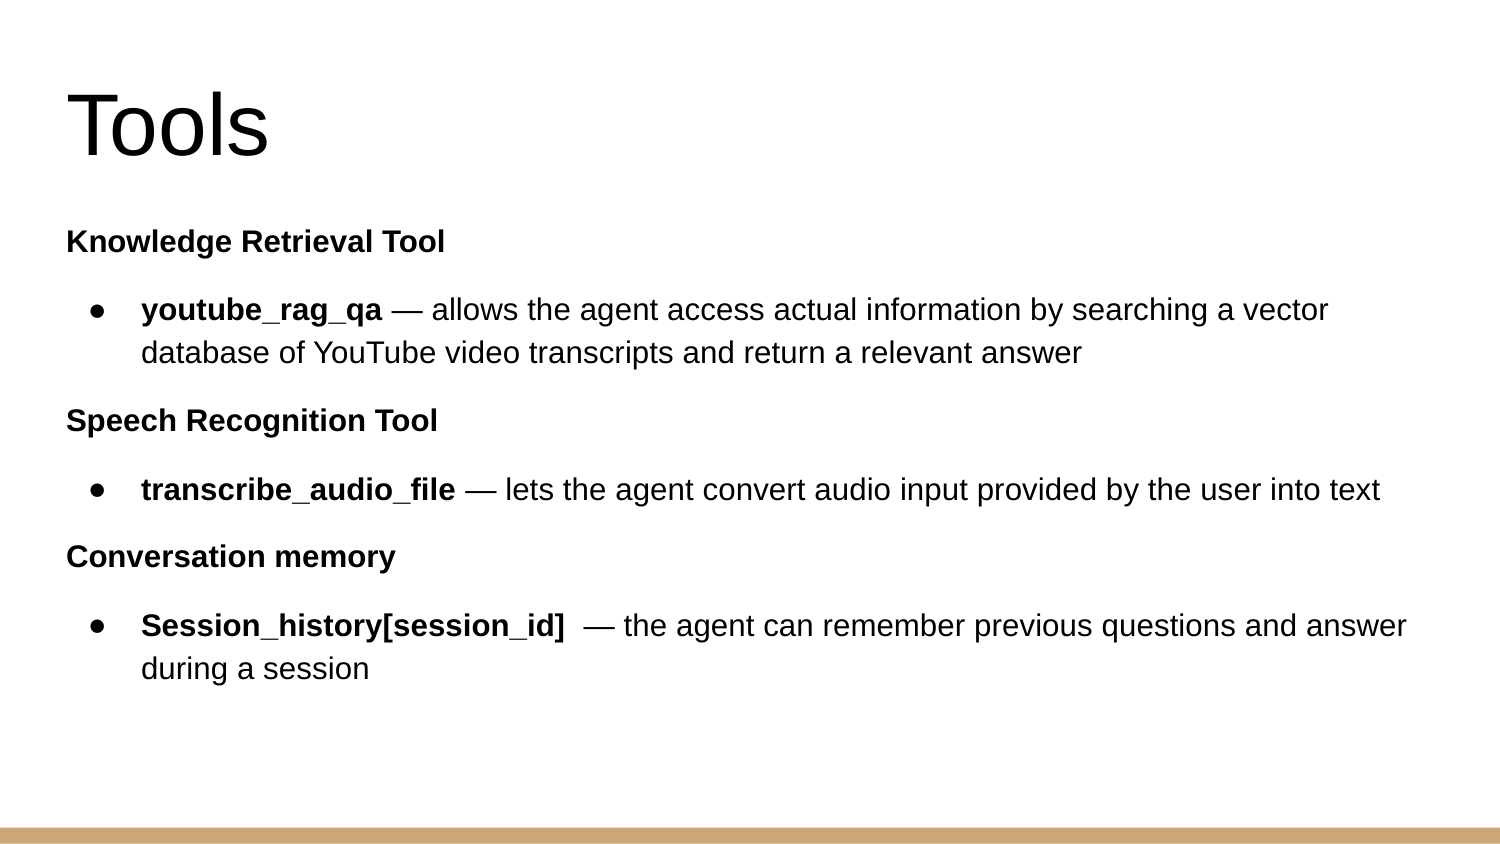

# Tools
Knowledge Retrieval Tool
youtube_rag_qa — allows the agent access actual information by searching a vector database of YouTube video transcripts and return a relevant answer
Speech Recognition Tool
transcribe_audio_file — lets the agent convert audio input provided by the user into text
Conversation memory
Session_history[session_id]  — the agent can remember previous questions and answer during a session